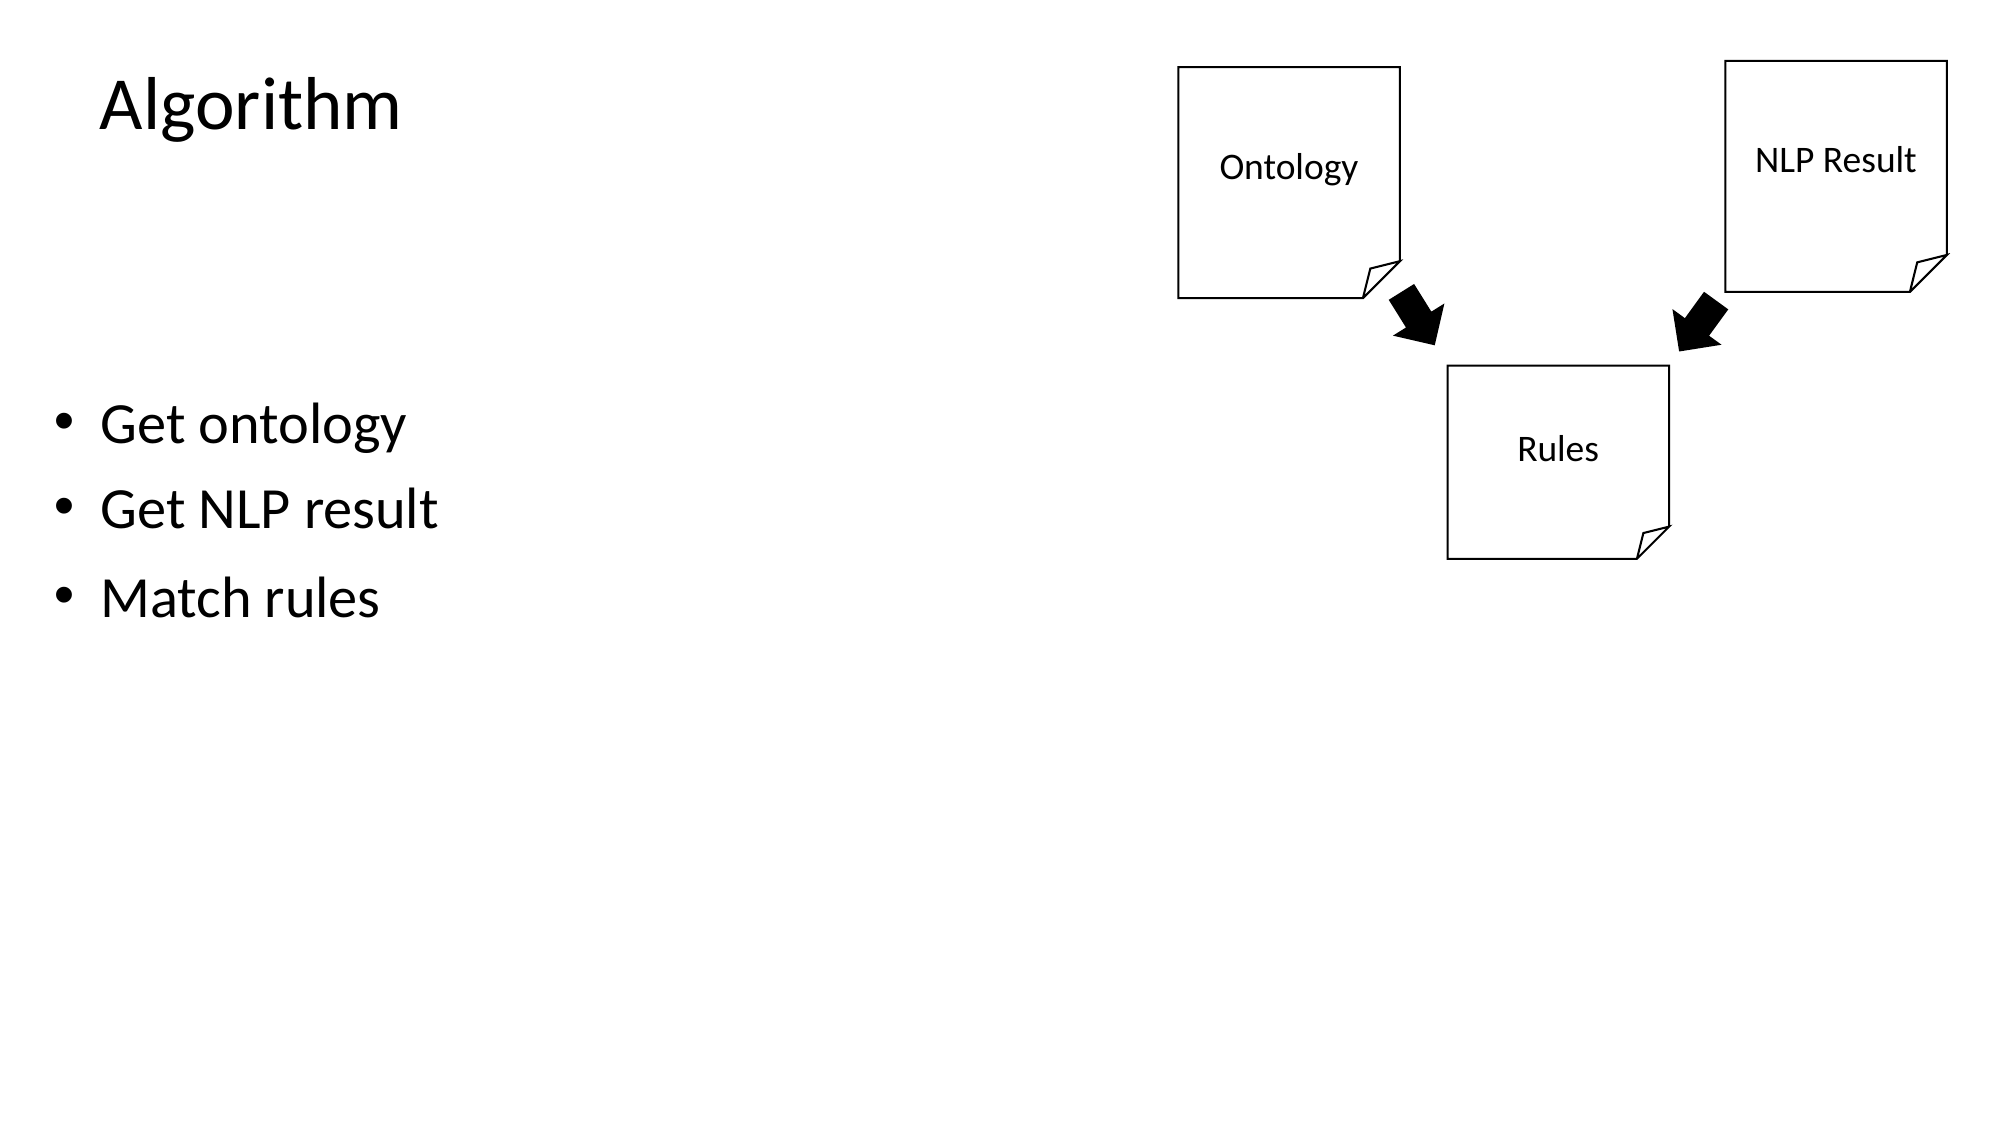

Algorithm
NLP Result
Ontology

Rules
Get ontology
Get NLP result
Match rules